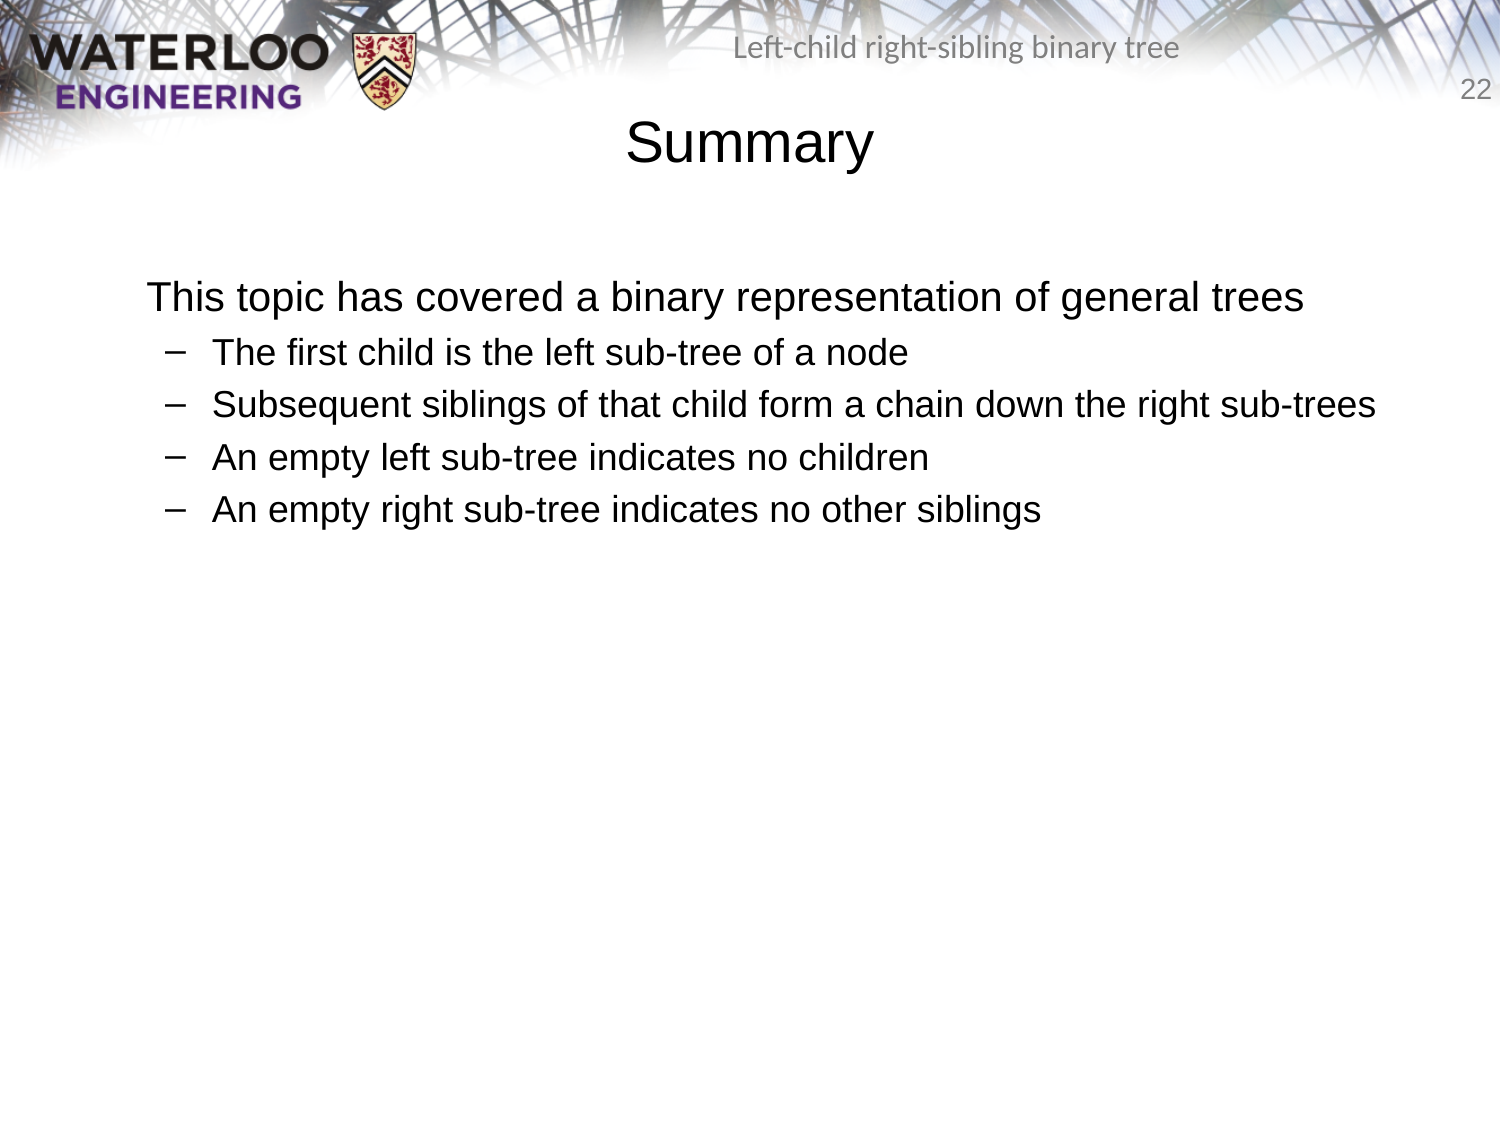

# Summary
	This topic has covered a binary representation of general trees
The first child is the left sub-tree of a node
Subsequent siblings of that child form a chain down the right sub-trees
An empty left sub-tree indicates no children
An empty right sub-tree indicates no other siblings